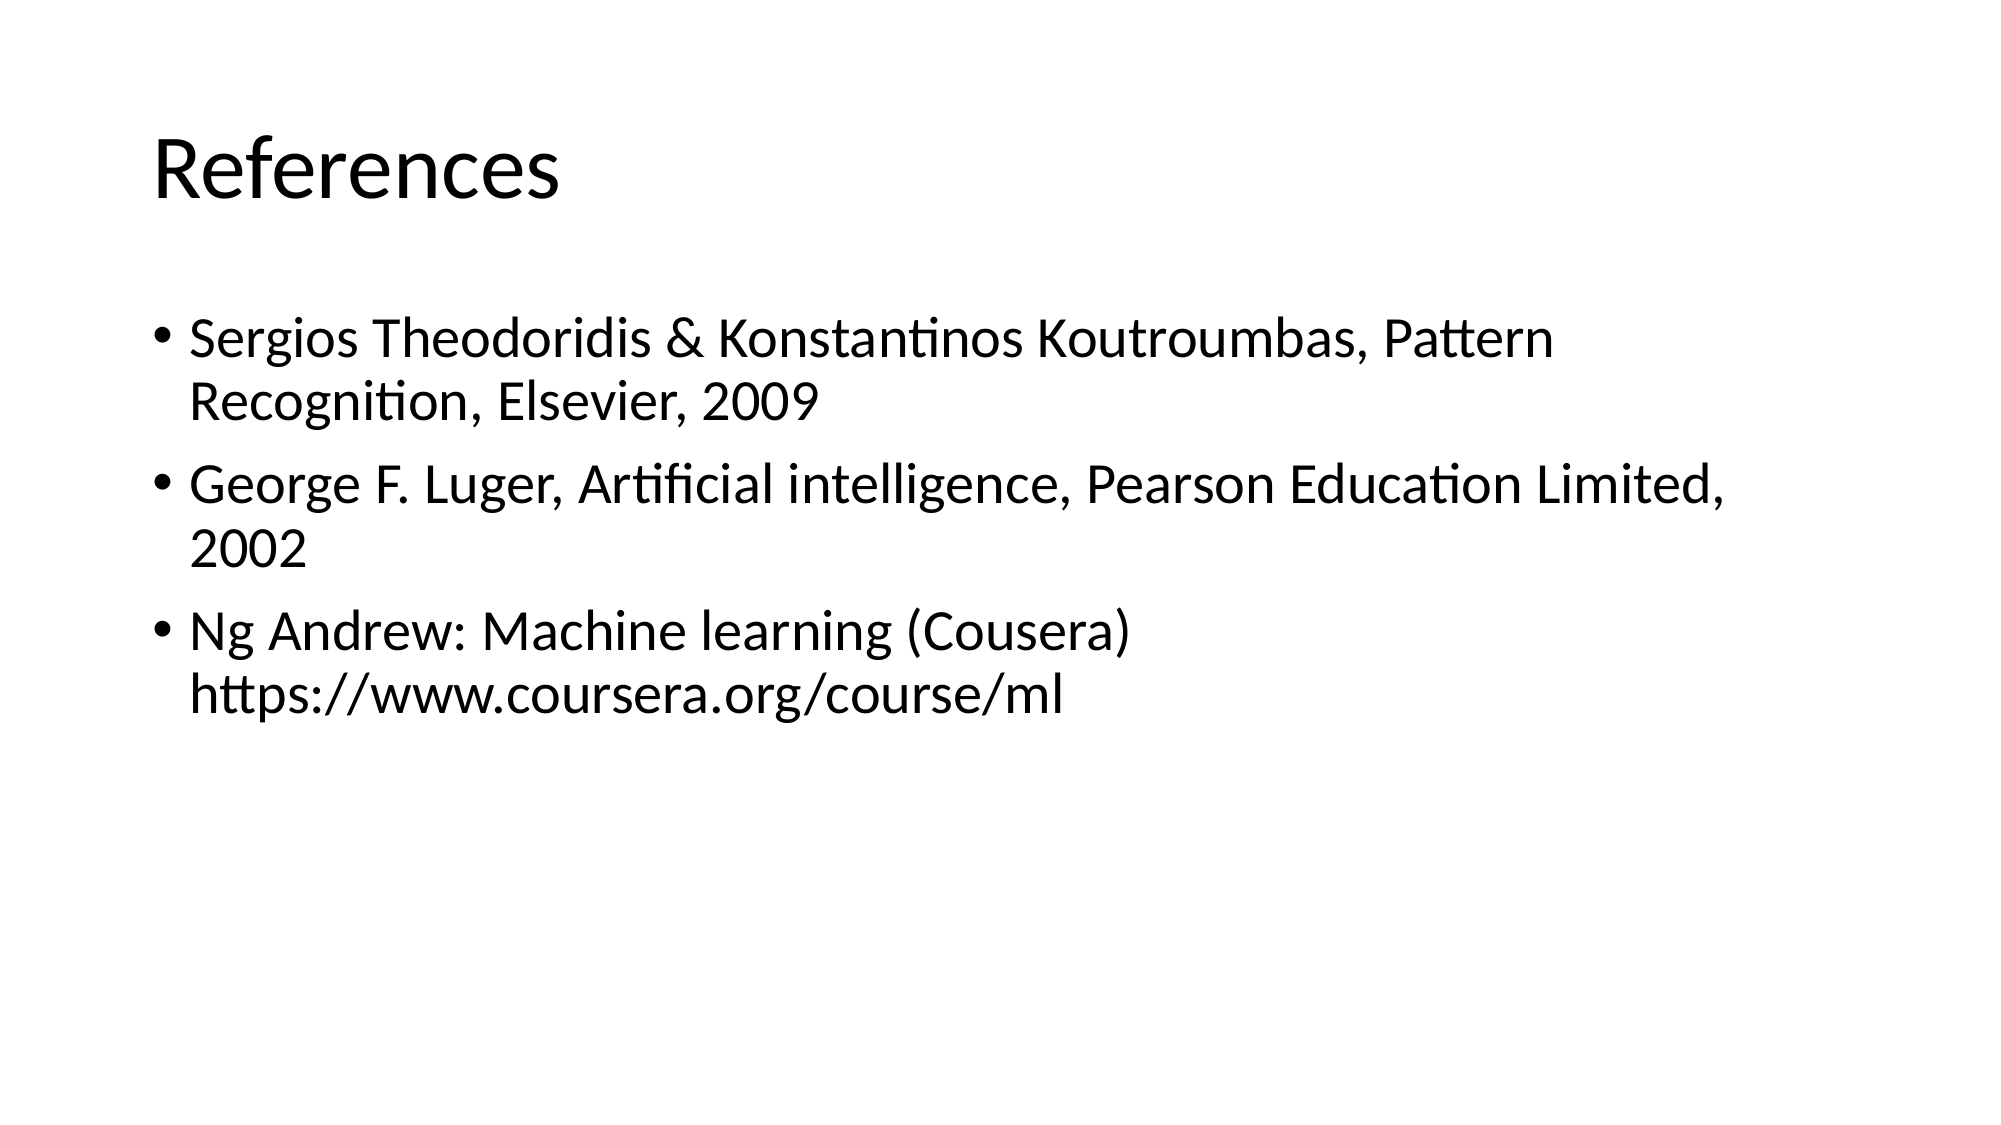

# References
Sergios Theodoridis & Konstantinos Koutroumbas, Pattern Recognition, Elsevier, 2009
George F. Luger, Artificial intelligence, Pearson Education Limited, 2002
Ng Andrew: Machine learning (Cousera) https://www.coursera.org/course/ml